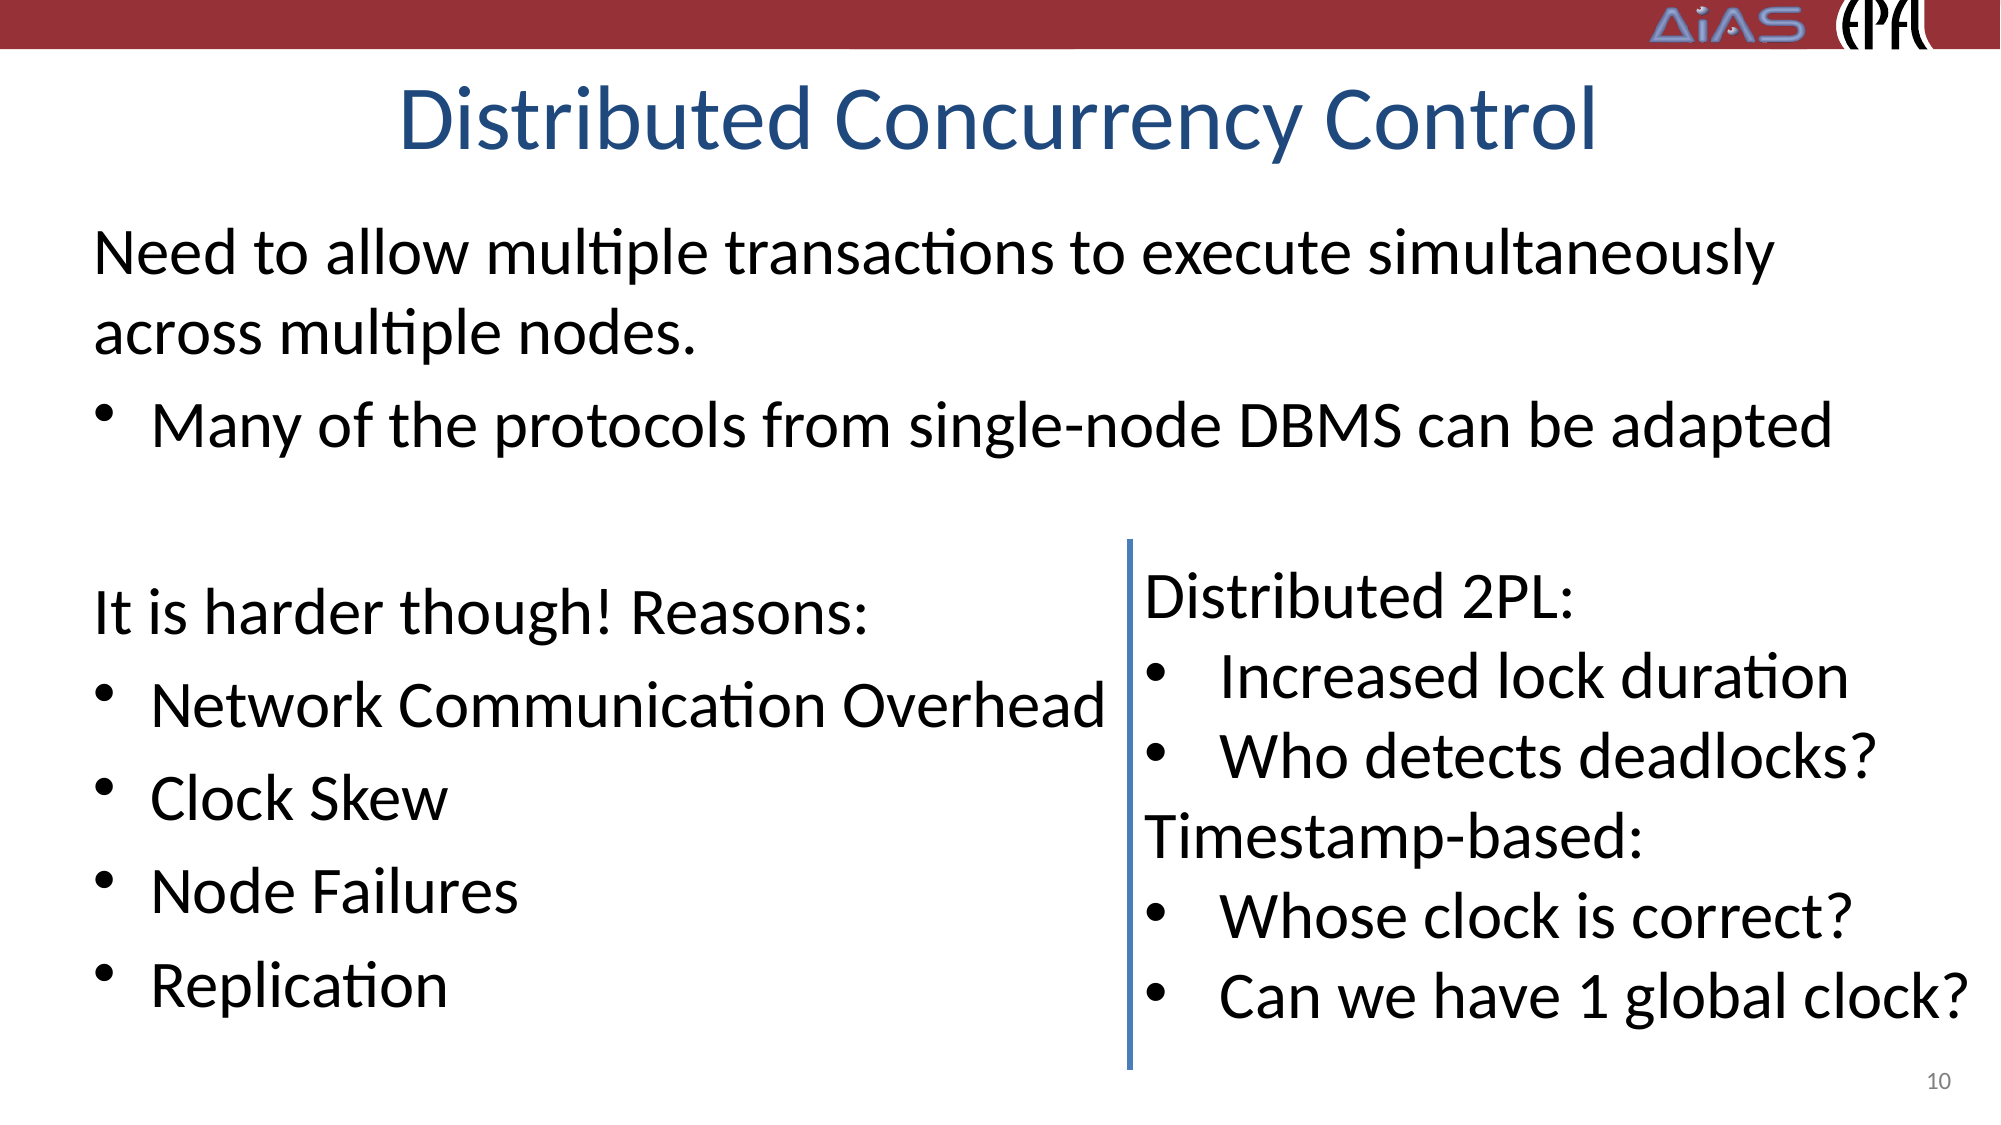

# Distributed Concurrency Control
Need to allow multiple transactions to execute simultaneously across multiple nodes.
Many of the protocols from single-node DBMS can be adapted

It is harder though! Reasons:
Network Communication Overhead
Clock Skew
Node Failures
Replication

Distributed 2PL:
Increased lock duration
Who detects deadlocks?
Timestamp-based:
Whose clock is correct?
Can we have 1 global clock?
10